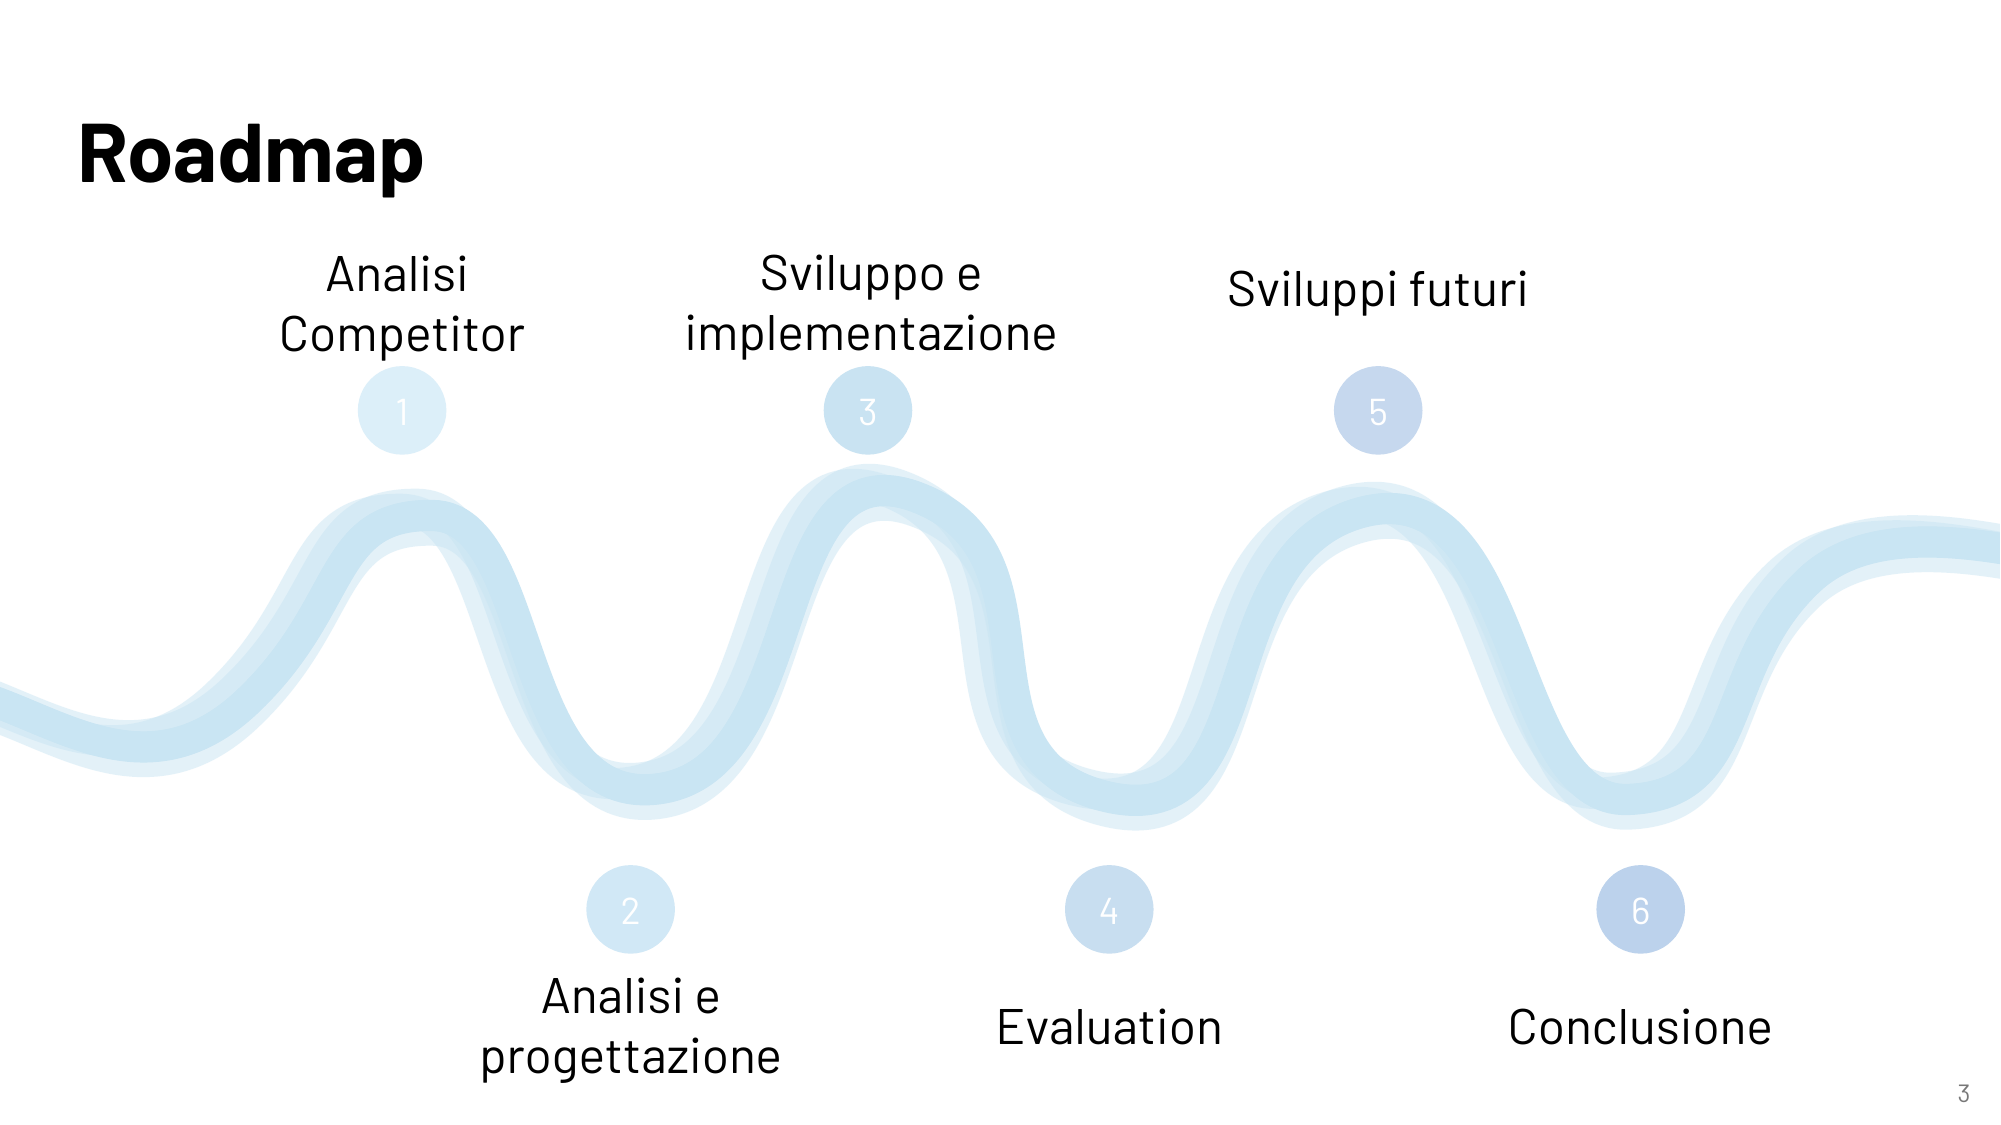

# Roadmap
Sviluppo e
implementazione
Analisi
Competitor
Sviluppi futuri

1
3
5

2
4
6
Analisi e
progettazione
Conclusione
Evaluation
3